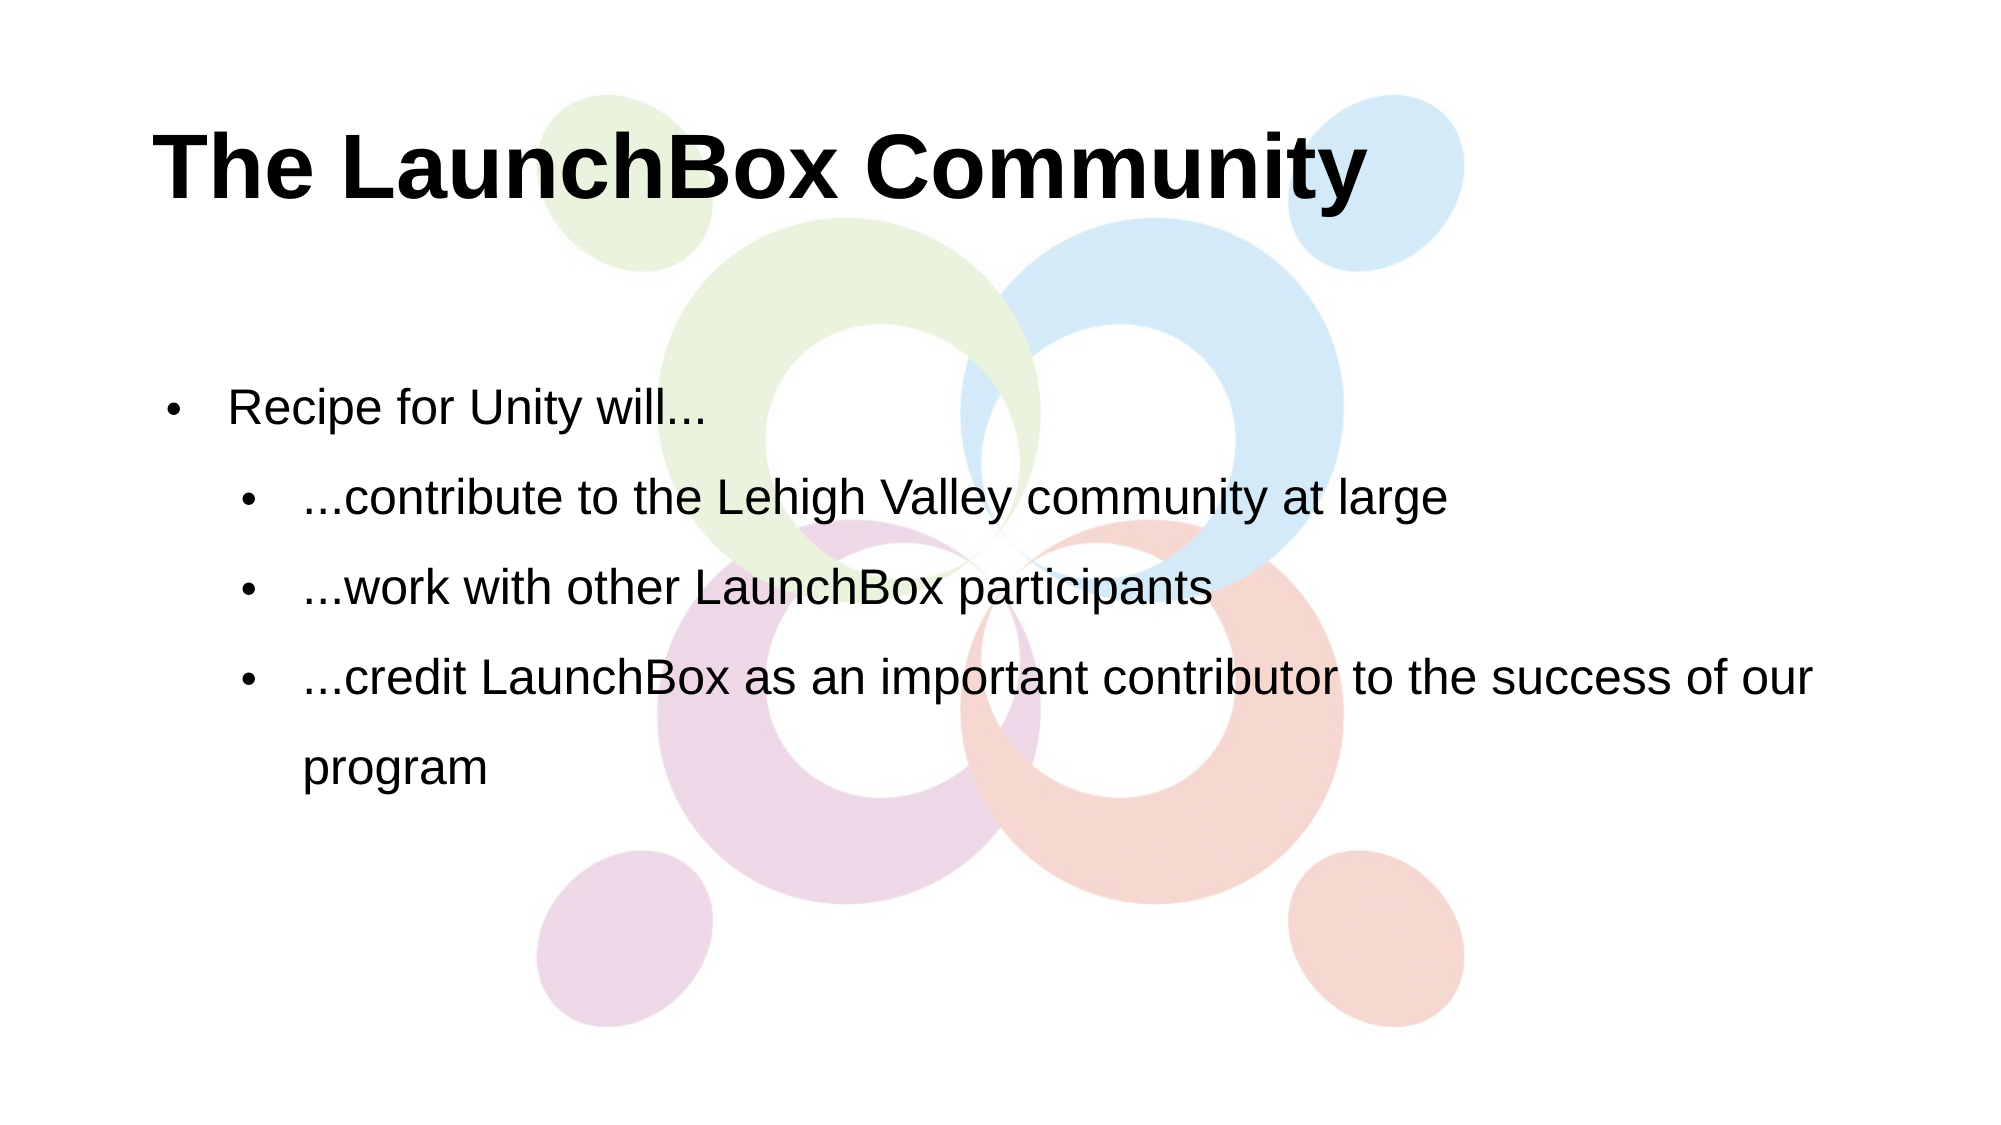

# The LaunchBox Community
Recipe for Unity will...
...contribute to the Lehigh Valley community at large
...work with other LaunchBox participants
...credit LaunchBox as an important contributor to the success of our program